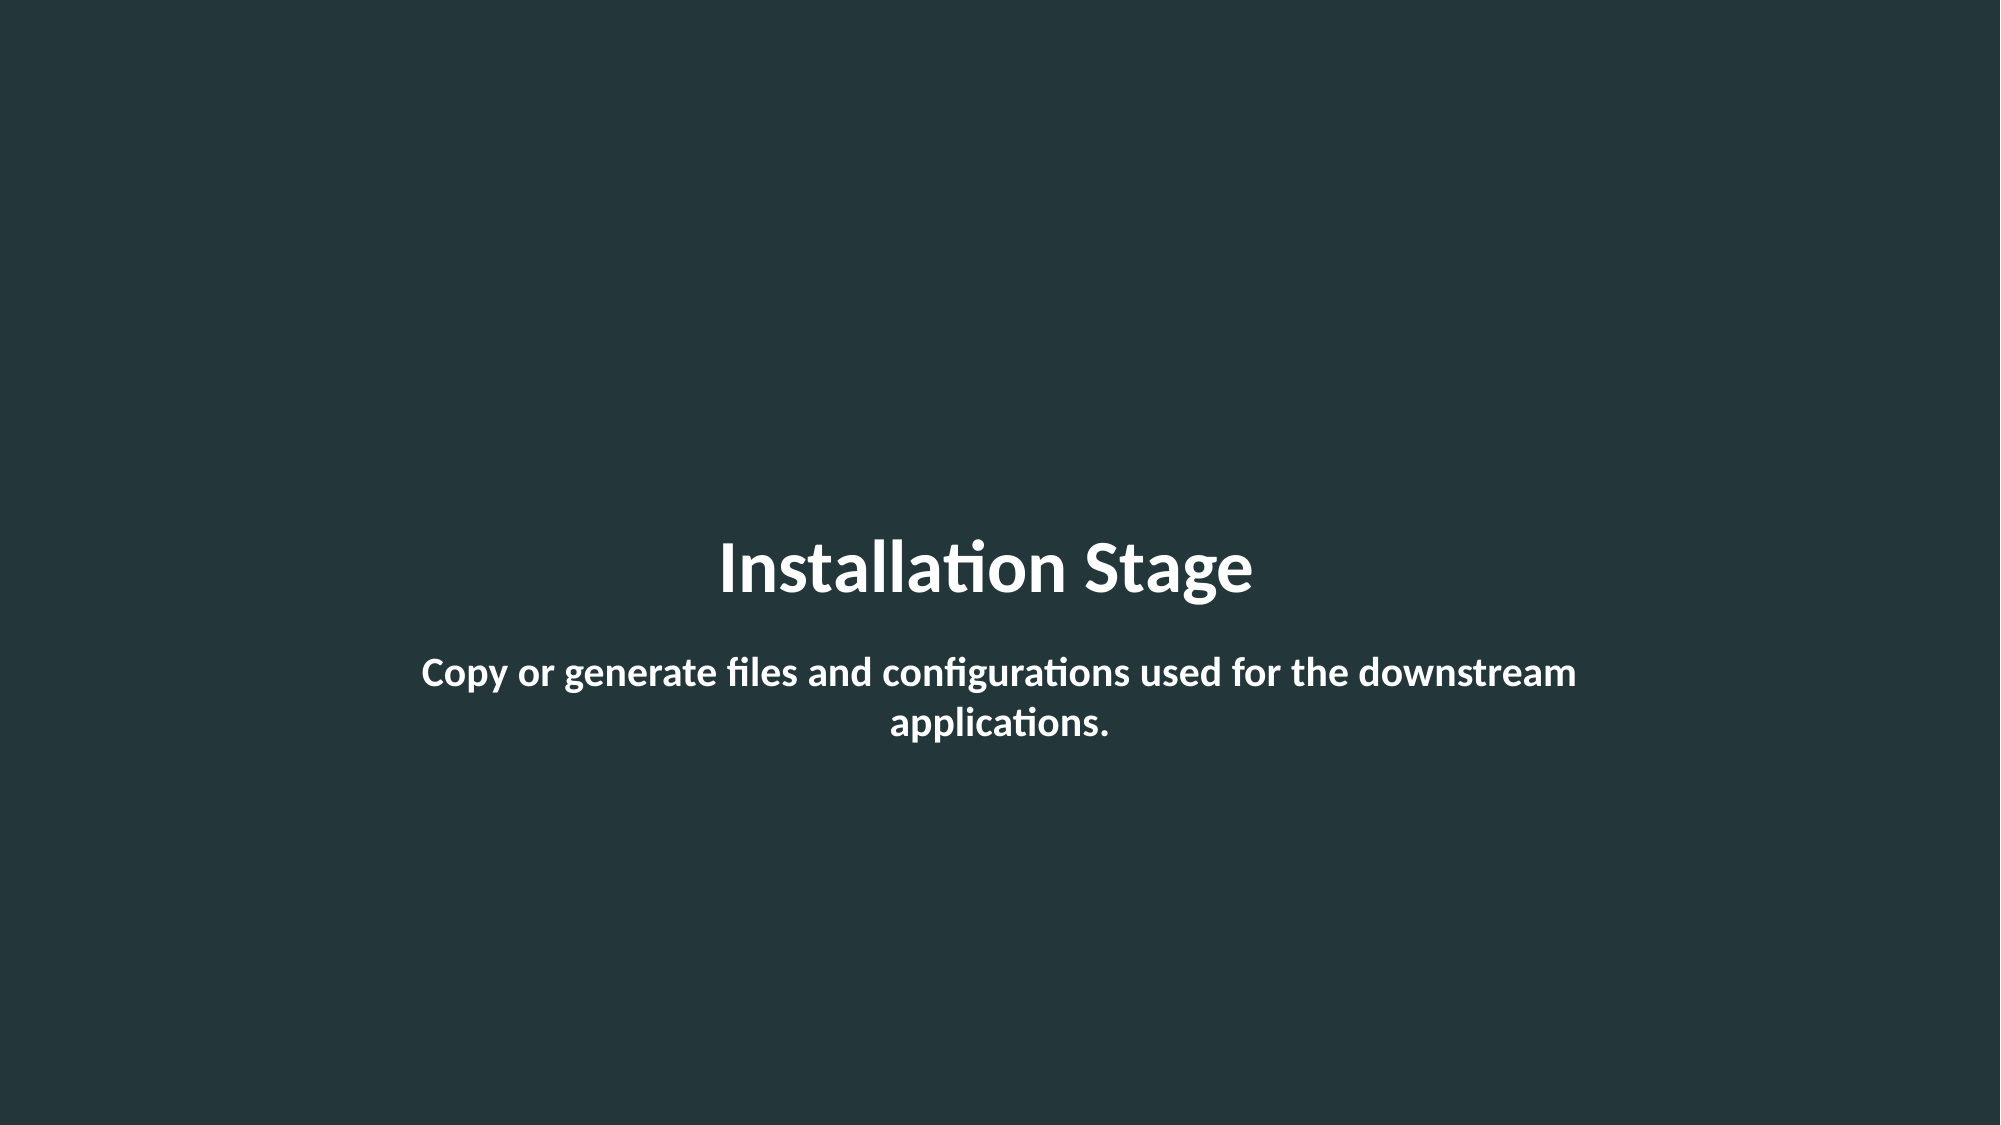

Installation Stage
Copy or generate files and configurations used for the downstream applications.